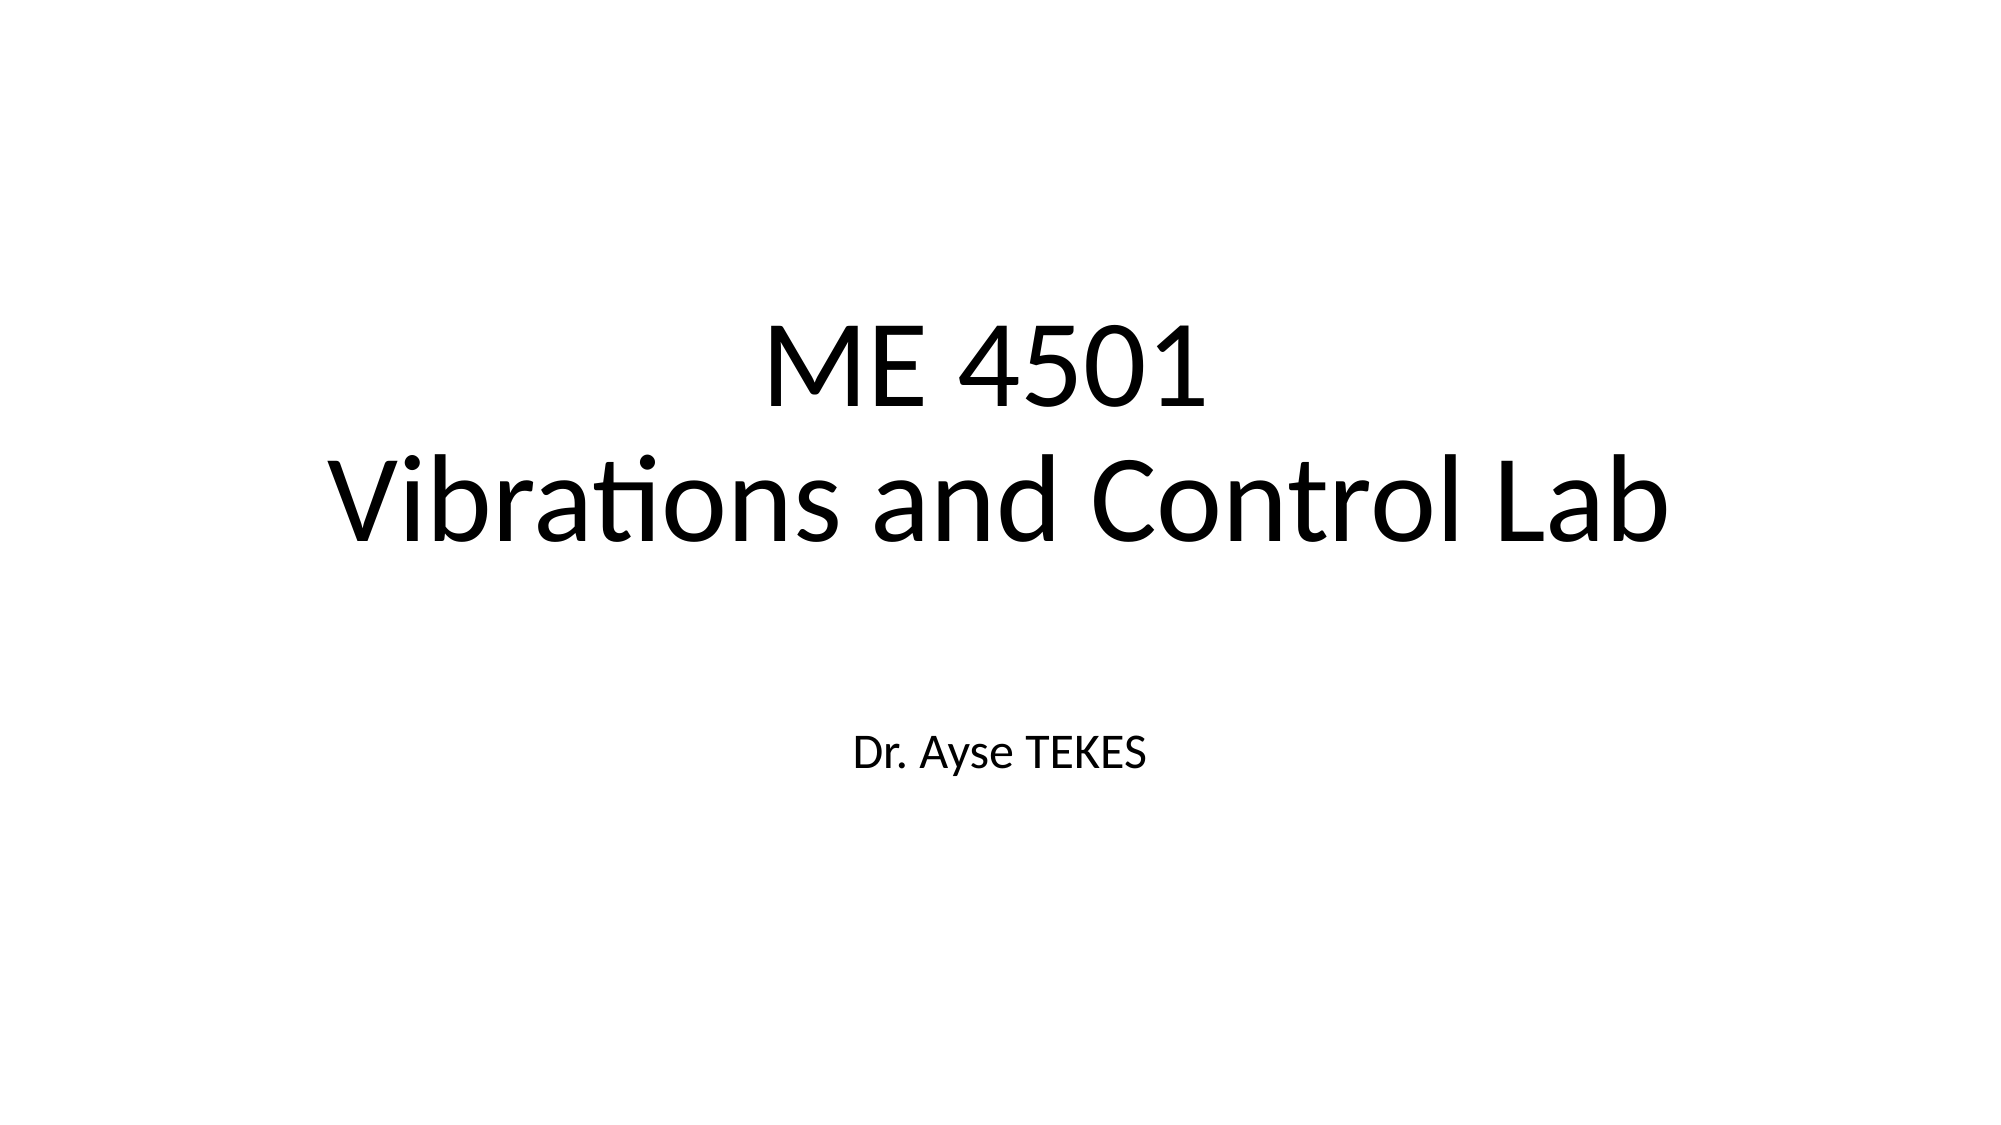

# ME 4501 Vibrations and Control Lab
Dr. Ayse TEKES